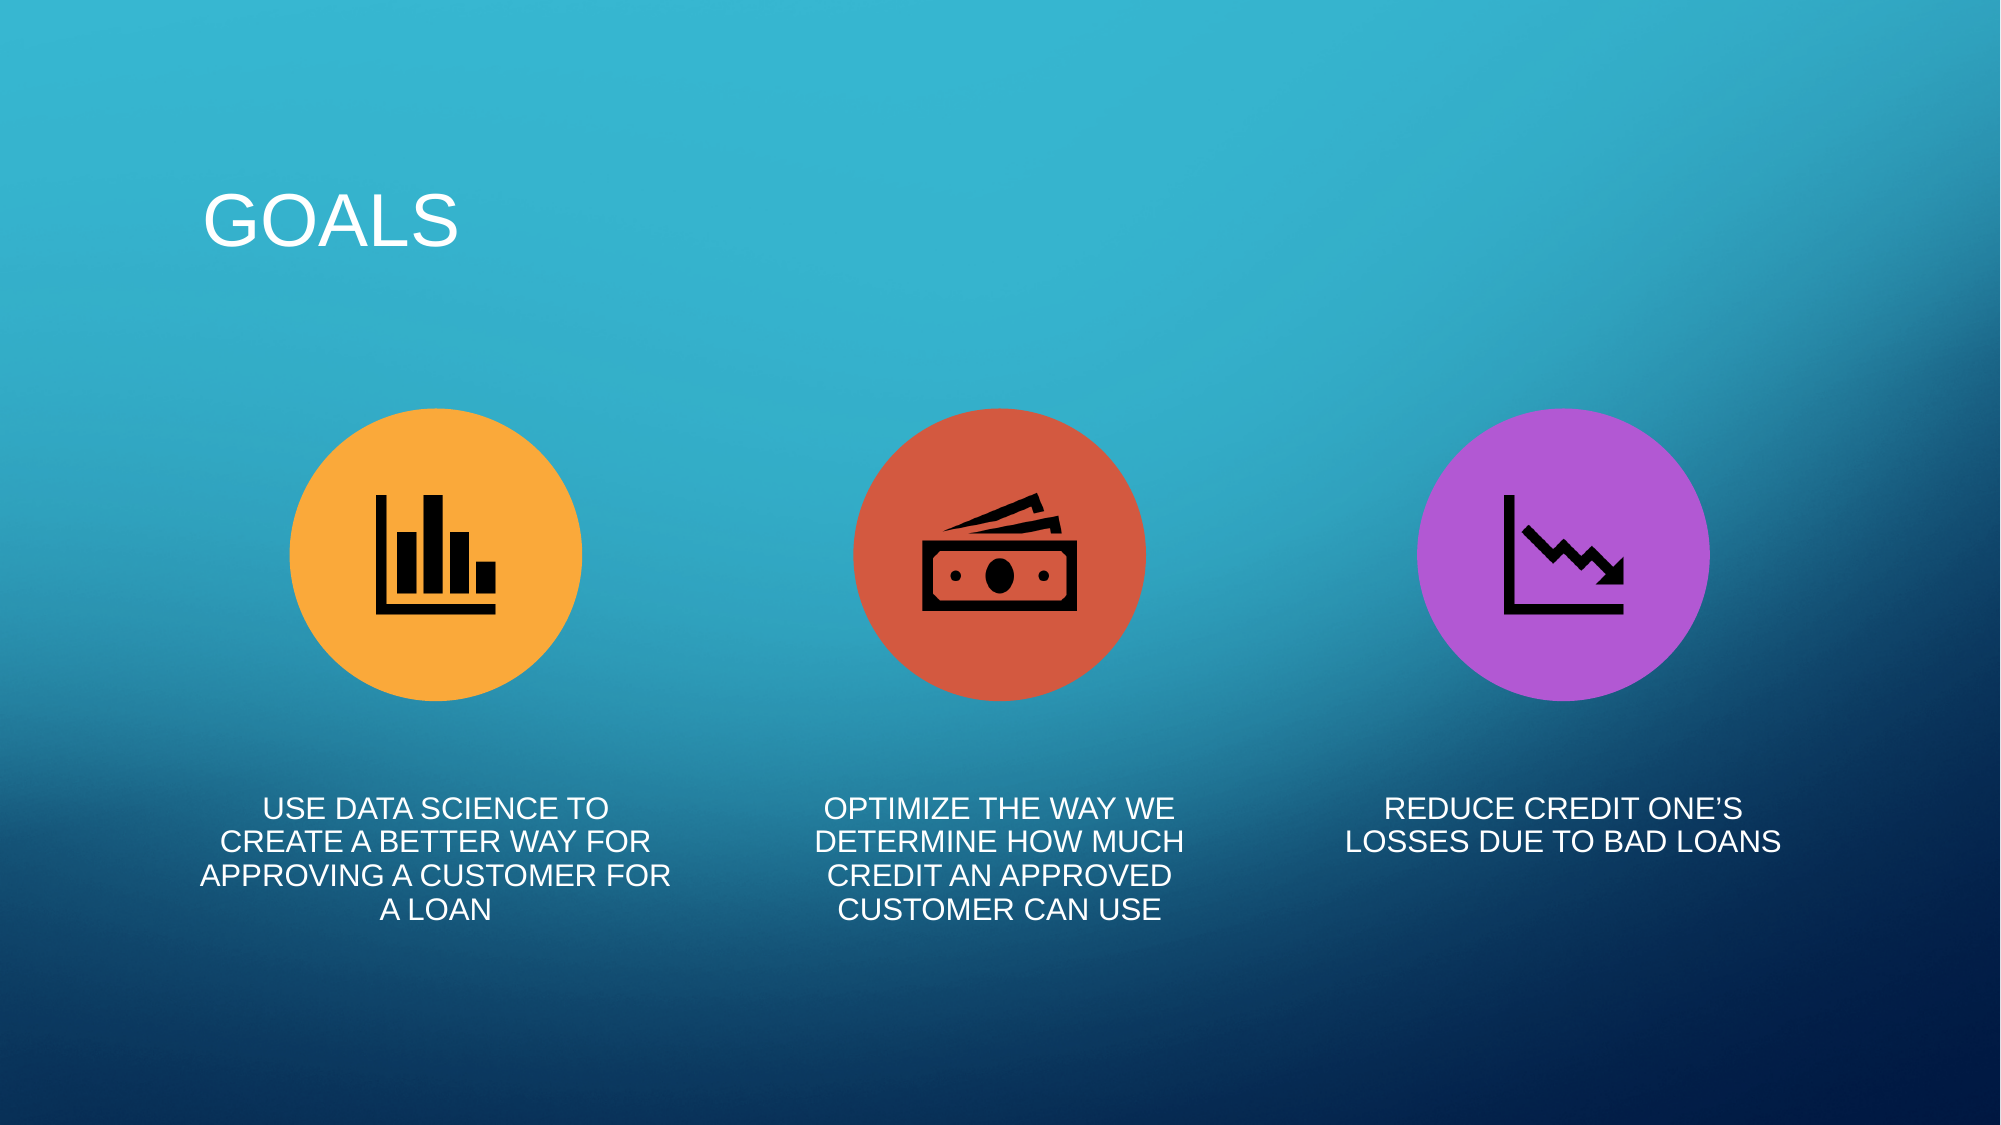

# Goals
Use data science to create a better way for approving a customer for a loan
Optimize the way we determine how much credit an approved customer can use
Reduce Credit One’s losses due to bad loans